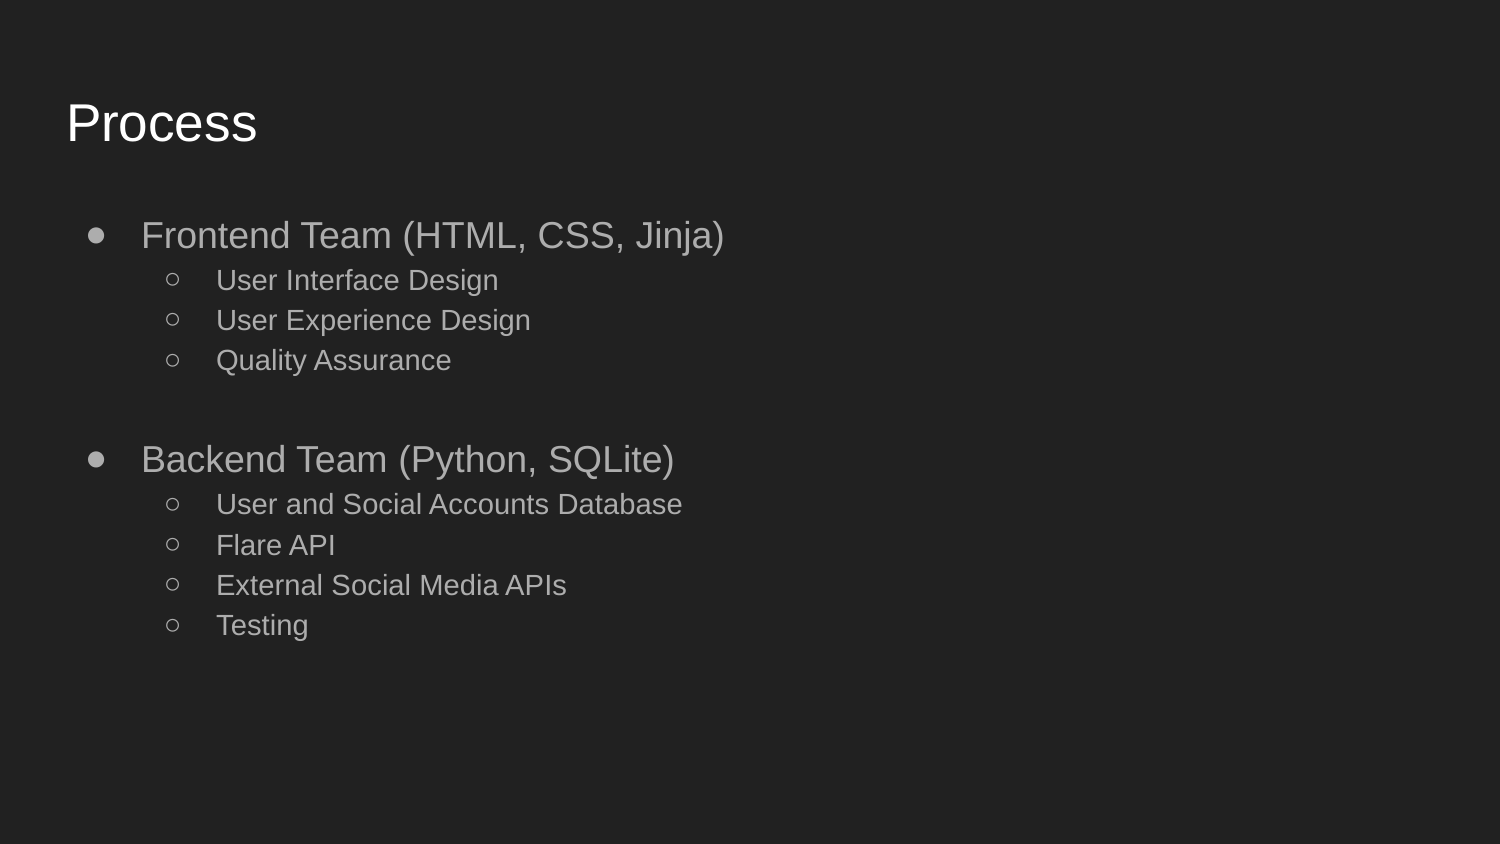

# Process
Frontend Team (HTML, CSS, Jinja)
User Interface Design
User Experience Design
Quality Assurance

Backend Team (Python, SQLite)
User and Social Accounts Database
Flare API
External Social Media APIs
Testing